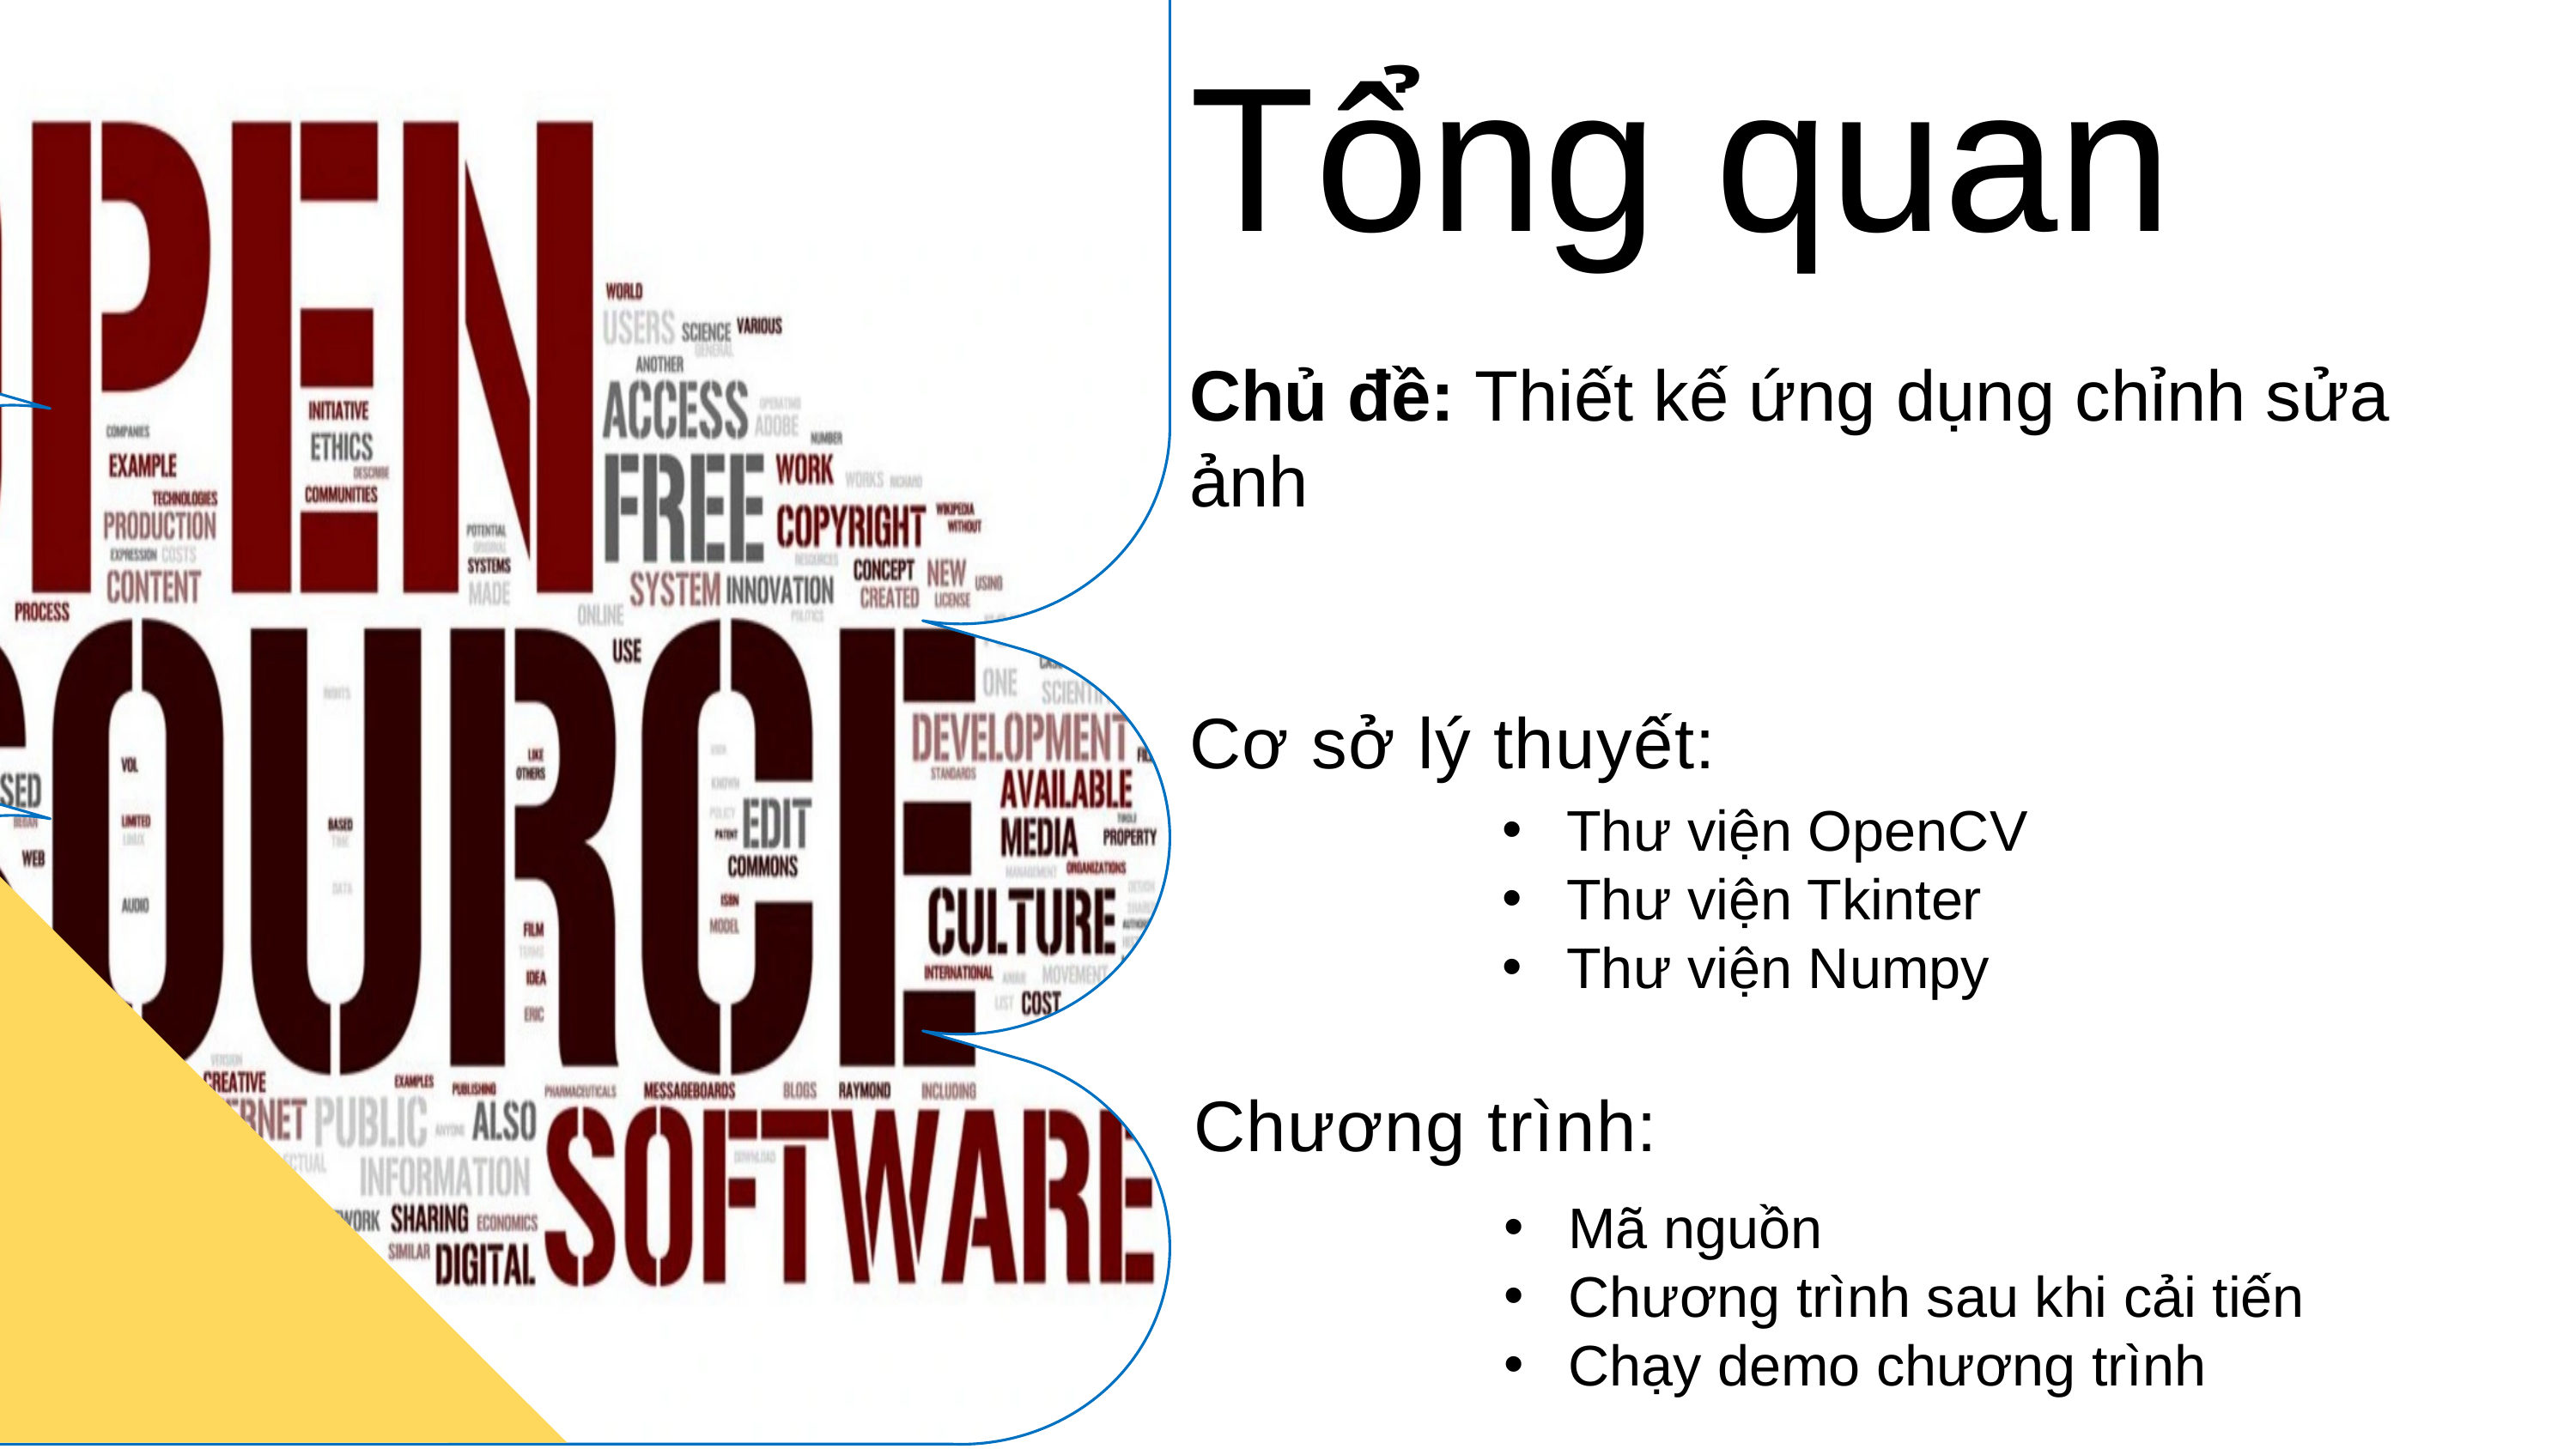

Tổng quan
Chủ đề: Thiết kế ứng dụng chỉnh sửa ảnh
Cơ sở lý thuyết:
Thư viện OpenCV
Thư viện Tkinter
Thư viện Numpy
Chương trình:
Mã nguồn
Chương trình sau khi cải tiến
Chạy demo chương trình